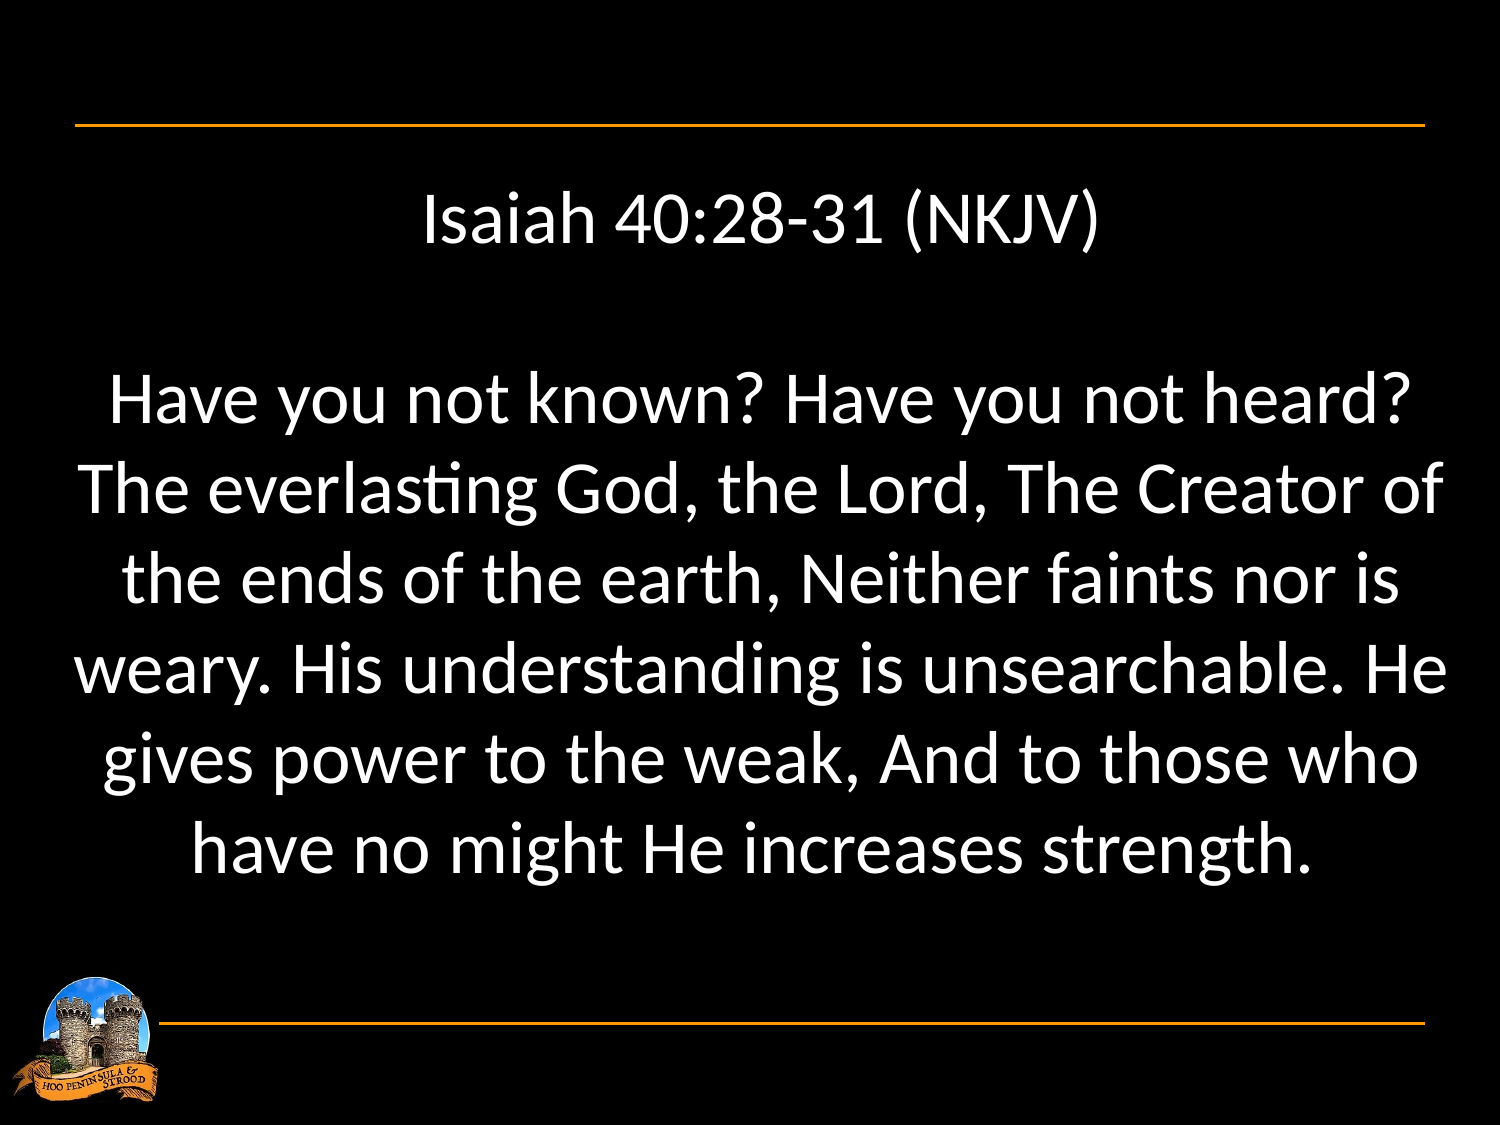

Isaiah 40:28-31 (NKJV)
Have you not known? Have you not heard? The everlasting God, the Lord, The Creator of the ends of the earth, Neither faints nor is weary. His understanding is unsearchable. He gives power to the weak, And to those who have no might He increases strength.